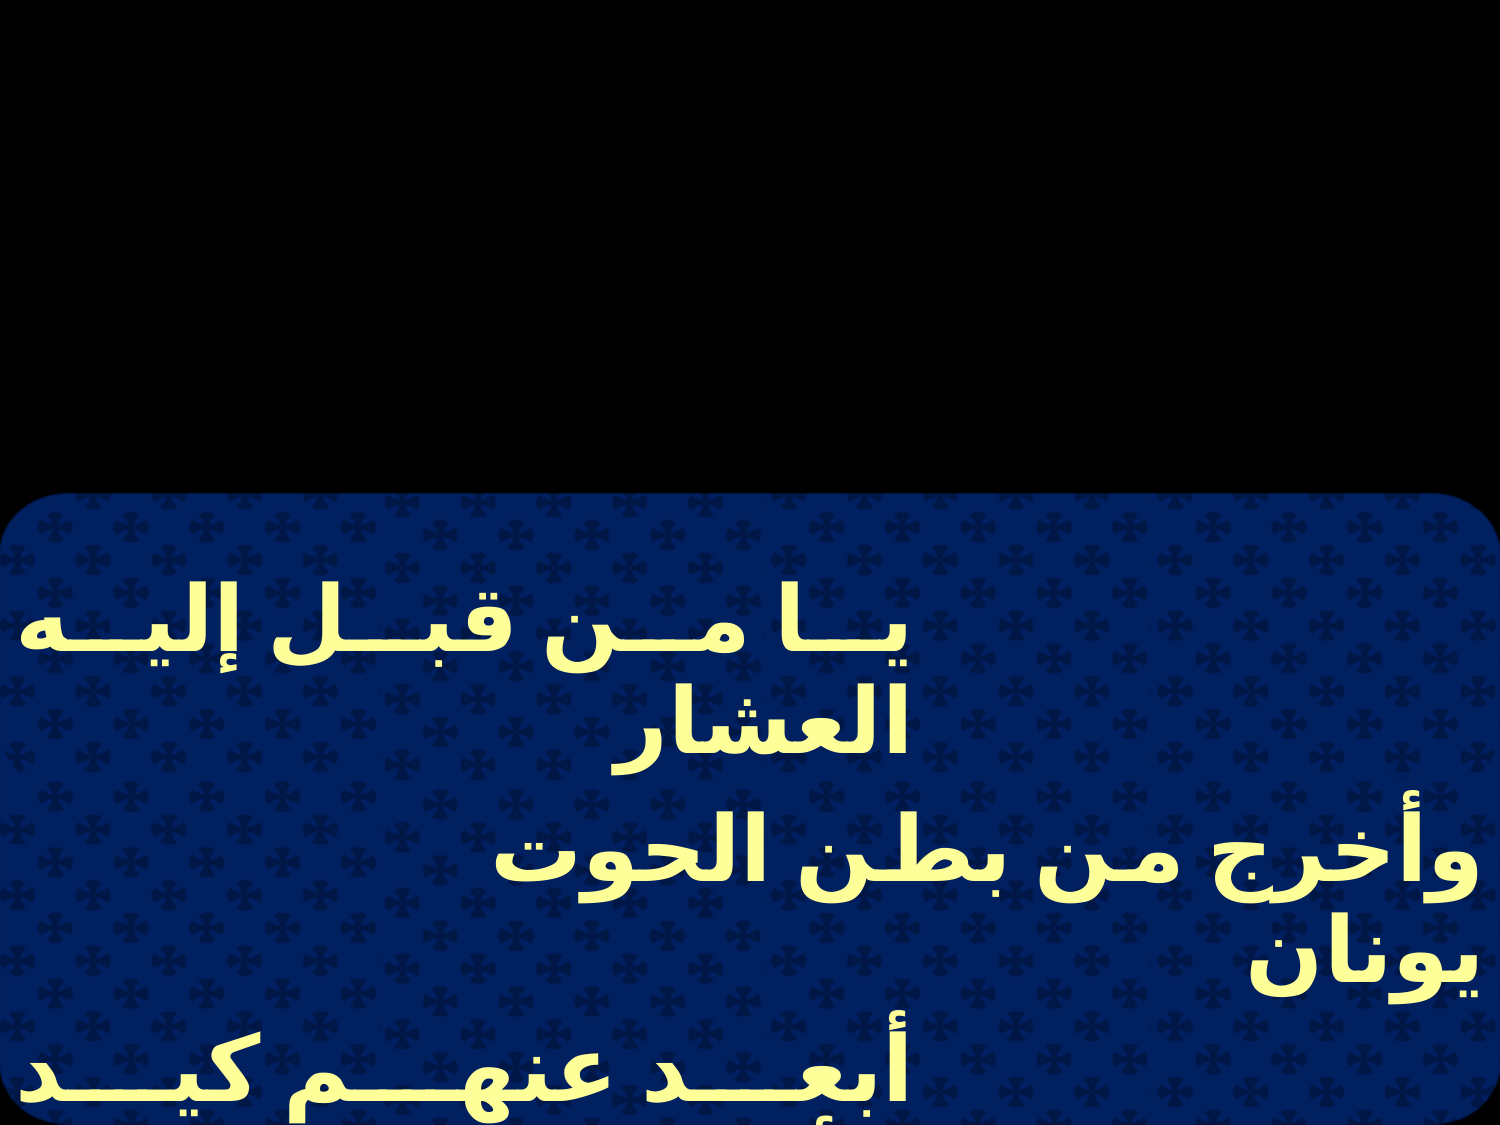

| يا من قبل إليه العشار |  |  |
| --- | --- | --- |
|  | وأخرج من بطن الحوت يونان |  |
| أبعد عنهم كيد الأشرار |  |  |
|  | أجيوس أثاناتوس ناي نان |  |